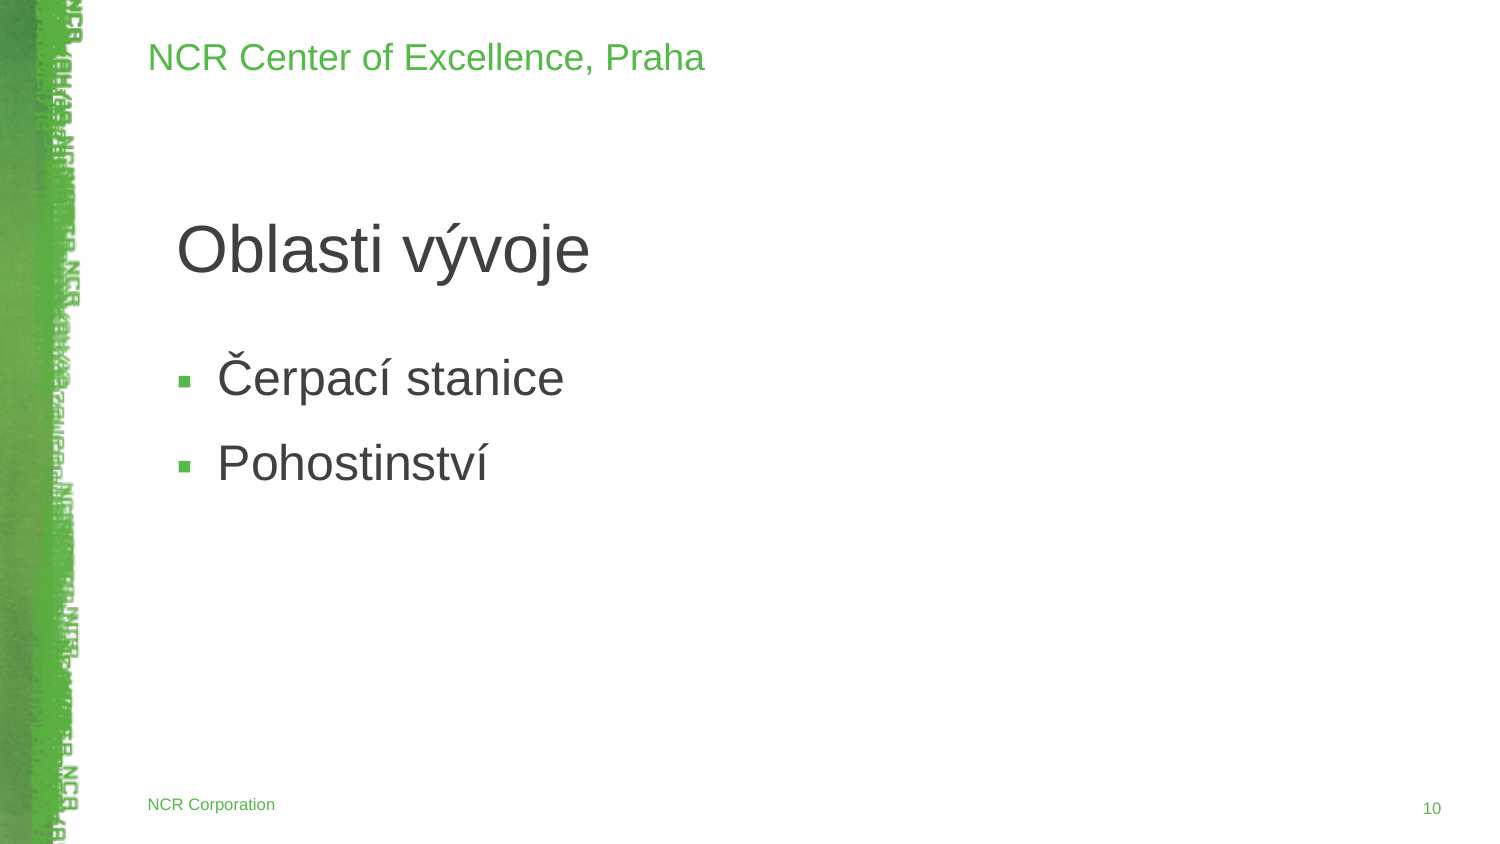

NCR Center of Excellence, Praha
Oblasti vývoje
Čerpací stanice
Pohostinství
NCR Corporation
10